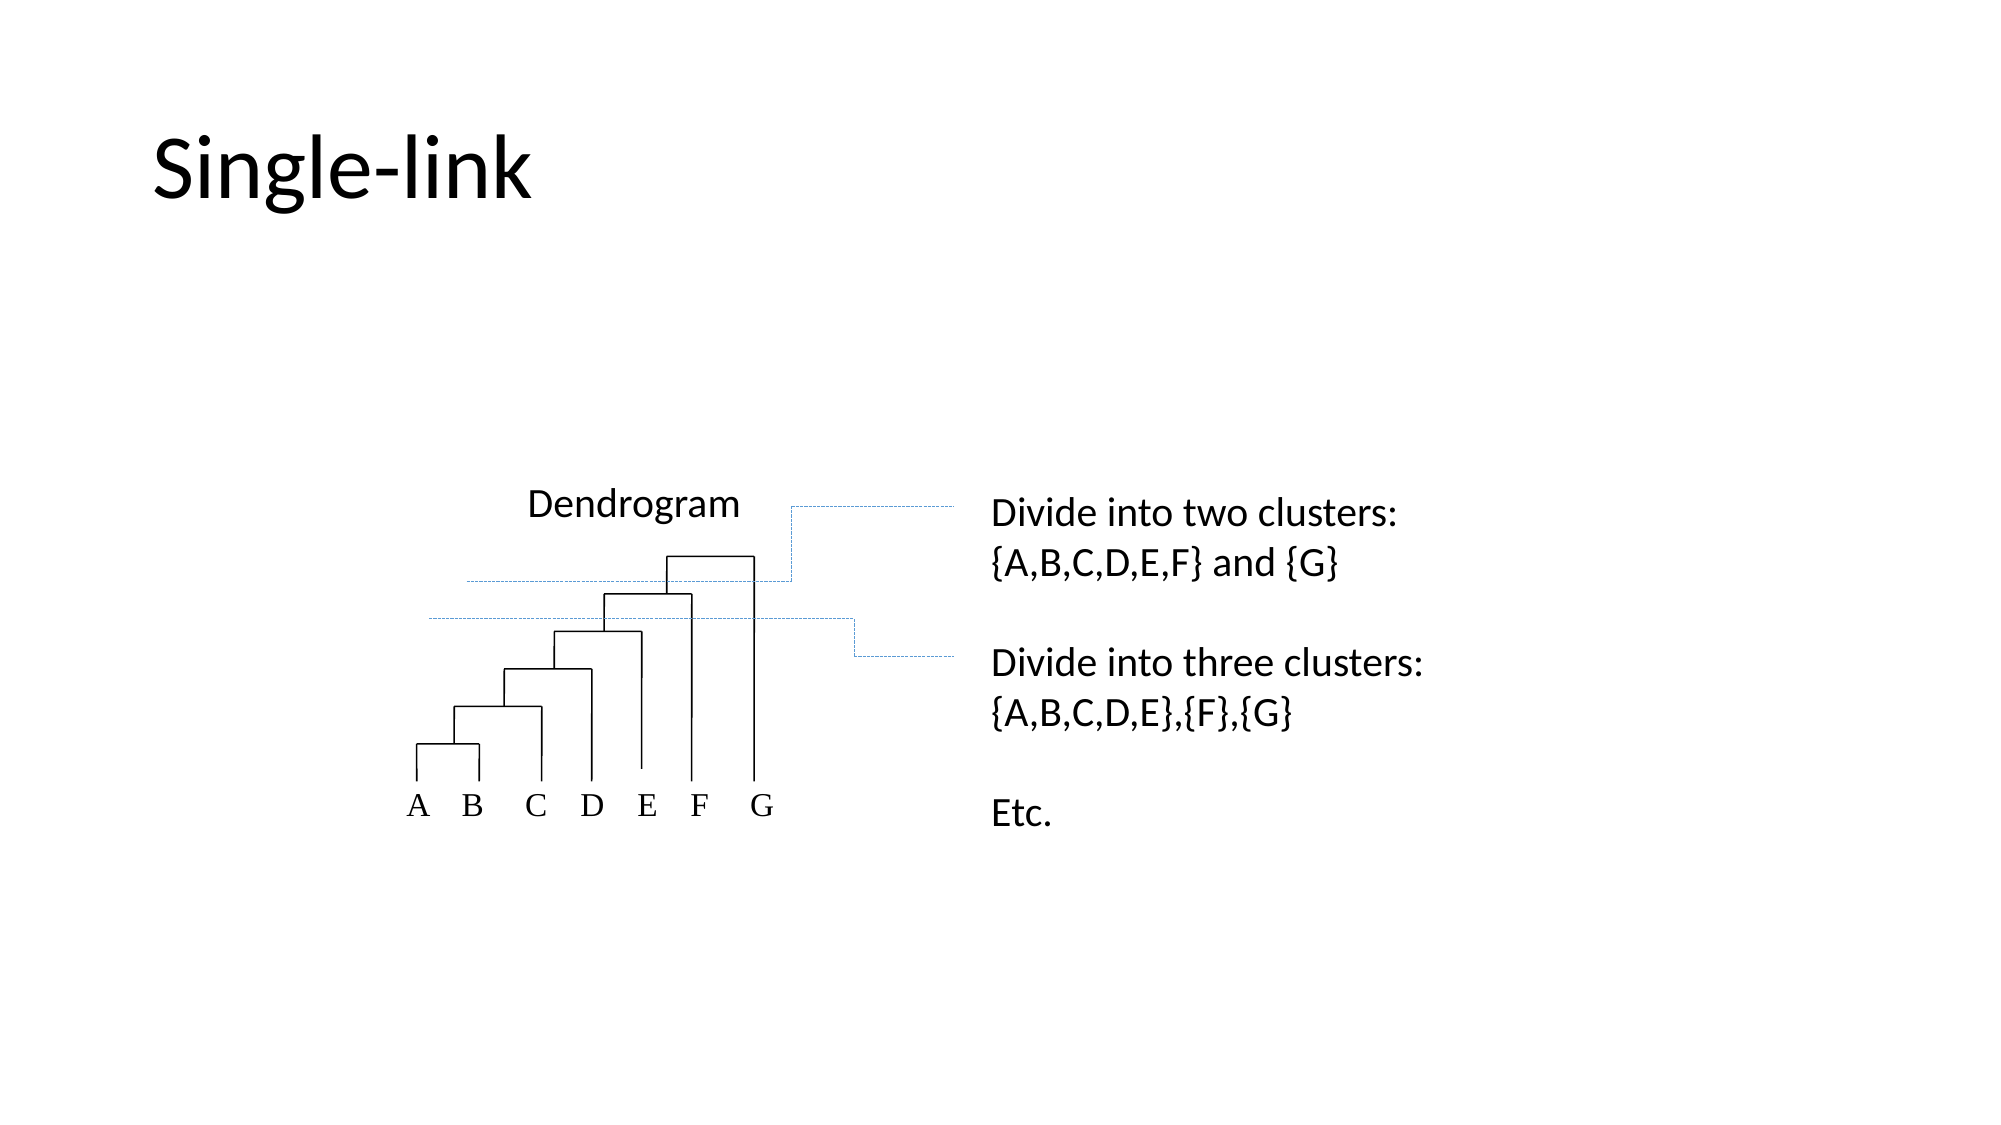

# Single-link
Dendrogram
Divide into two clusters:
{A,B,C,D,E,F} and {G}

Divide into three clusters:
{A,B,C,D,E},{F},{G}

Etc.

A    B     C    D    E    F     G